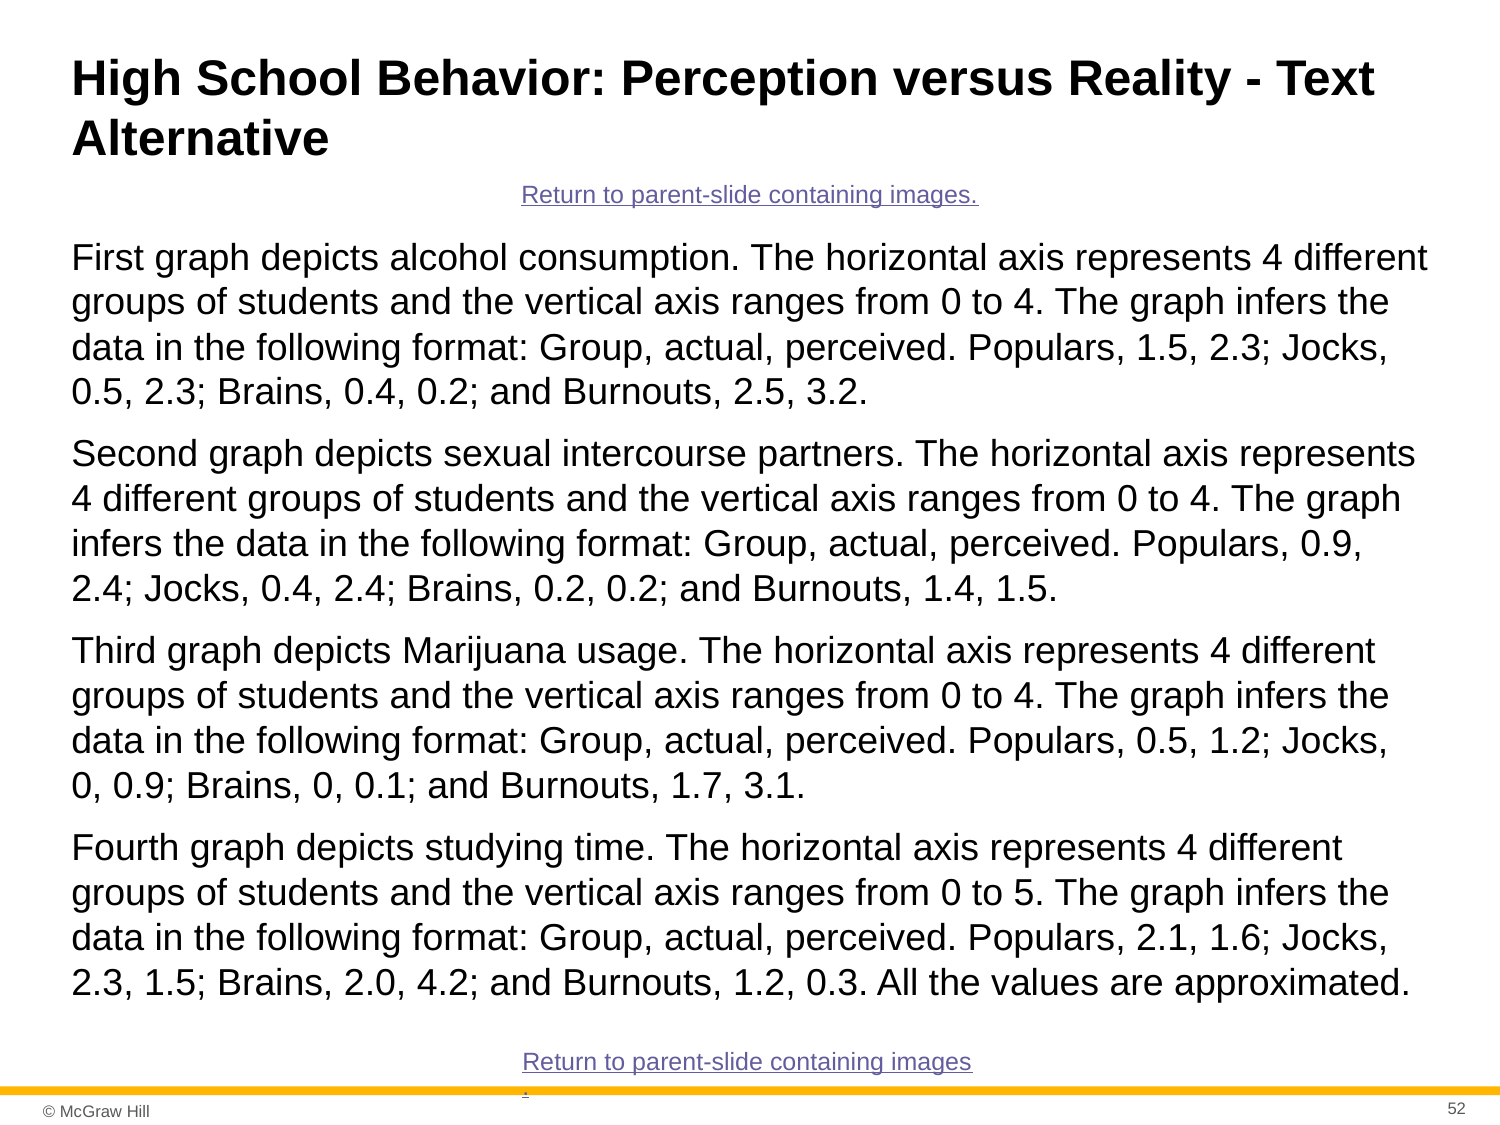

# High School Behavior: Perception versus Reality - Text Alternative
Return to parent-slide containing images.
First graph depicts alcohol consumption. The horizontal axis represents 4 different groups of students and the vertical axis ranges from 0 to 4. The graph infers the data in the following format: Group, actual, perceived. Populars, 1.5, 2.3; Jocks, 0.5, 2.3; Brains, 0.4, 0.2; and Burnouts, 2.5, 3.2.
Second graph depicts sexual intercourse partners. The horizontal axis represents 4 different groups of students and the vertical axis ranges from 0 to 4. The graph infers the data in the following format: Group, actual, perceived. Populars, 0.9, 2.4; Jocks, 0.4, 2.4; Brains, 0.2, 0.2; and Burnouts, 1.4, 1.5.
Third graph depicts Marijuana usage. The horizontal axis represents 4 different groups of students and the vertical axis ranges from 0 to 4. The graph infers the data in the following format: Group, actual, perceived. Populars, 0.5, 1.2; Jocks, 0, 0.9; Brains, 0, 0.1; and Burnouts, 1.7, 3.1.
Fourth graph depicts studying time. The horizontal axis represents 4 different groups of students and the vertical axis ranges from 0 to 5. The graph infers the data in the following format: Group, actual, perceived. Populars, 2.1, 1.6; Jocks, 2.3, 1.5; Brains, 2.0, 4.2; and Burnouts, 1.2, 0.3. All the values are approximated.
Return to parent-slide containing images.